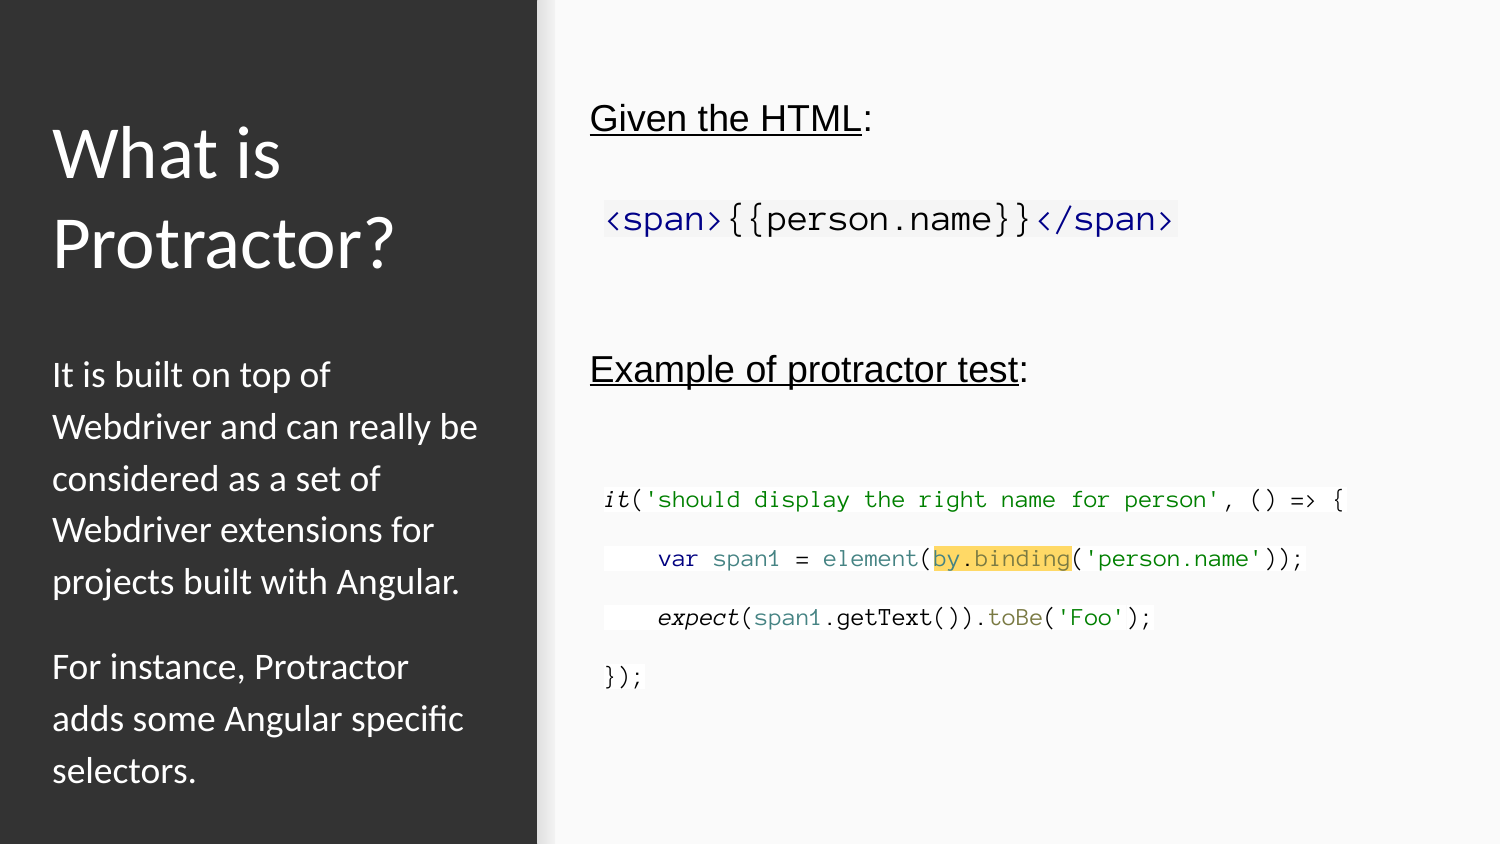

Given the HTML:

<span>{{person.name}}</span>

Example of protractor test:

it('should display the right name for person', () => {
    var span1 = element(by.binding('person.name'));
    expect(span1.getText()).toBe('Foo');
});

# What is Protractor?
It is built on top of Webdriver and can really be considered as a set of Webdriver extensions for projects built with Angular.
For instance, Protractor adds some Angular specific selectors.